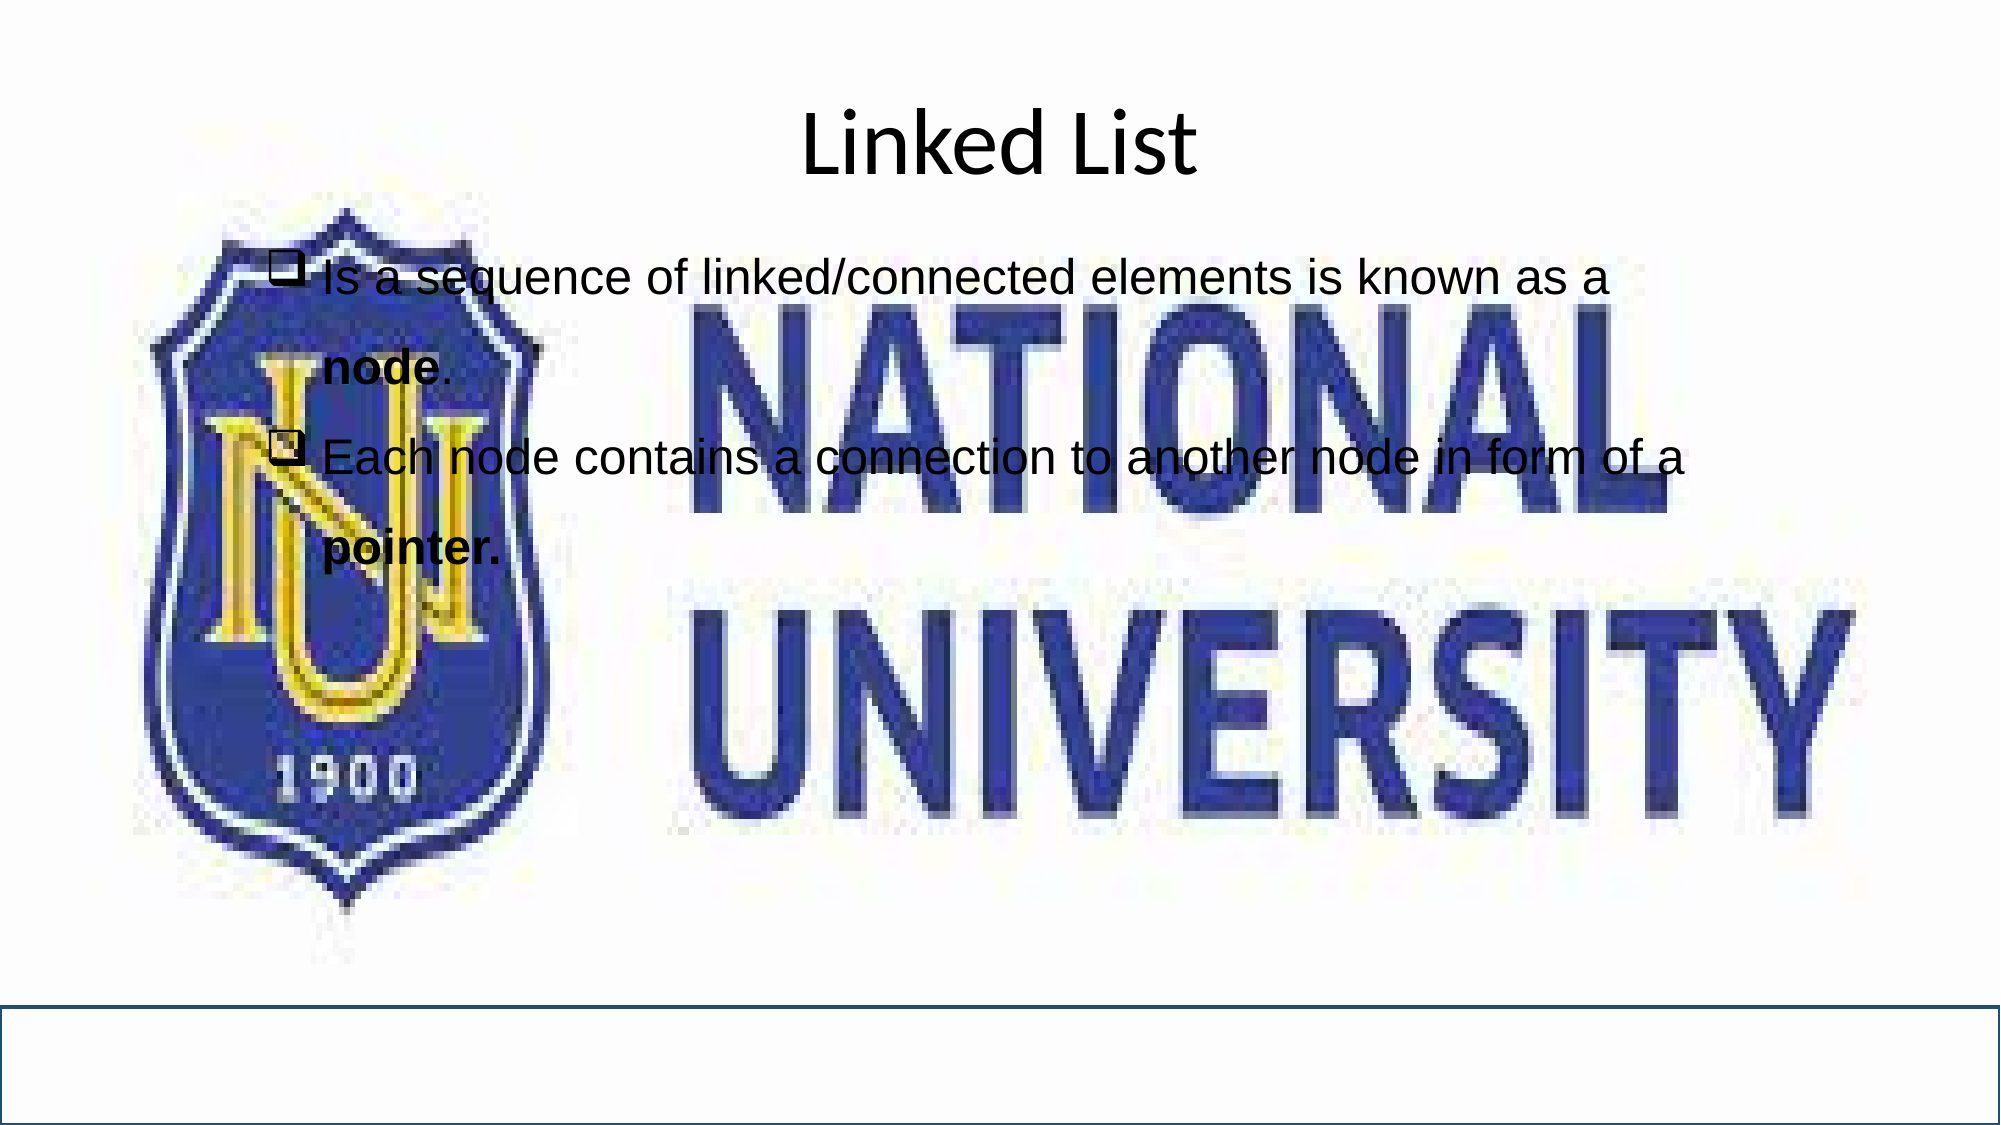

# Linked List

Is a sequence of linked/connected elements is known as a node.
Each node contains a connection to another node in form of a pointer.